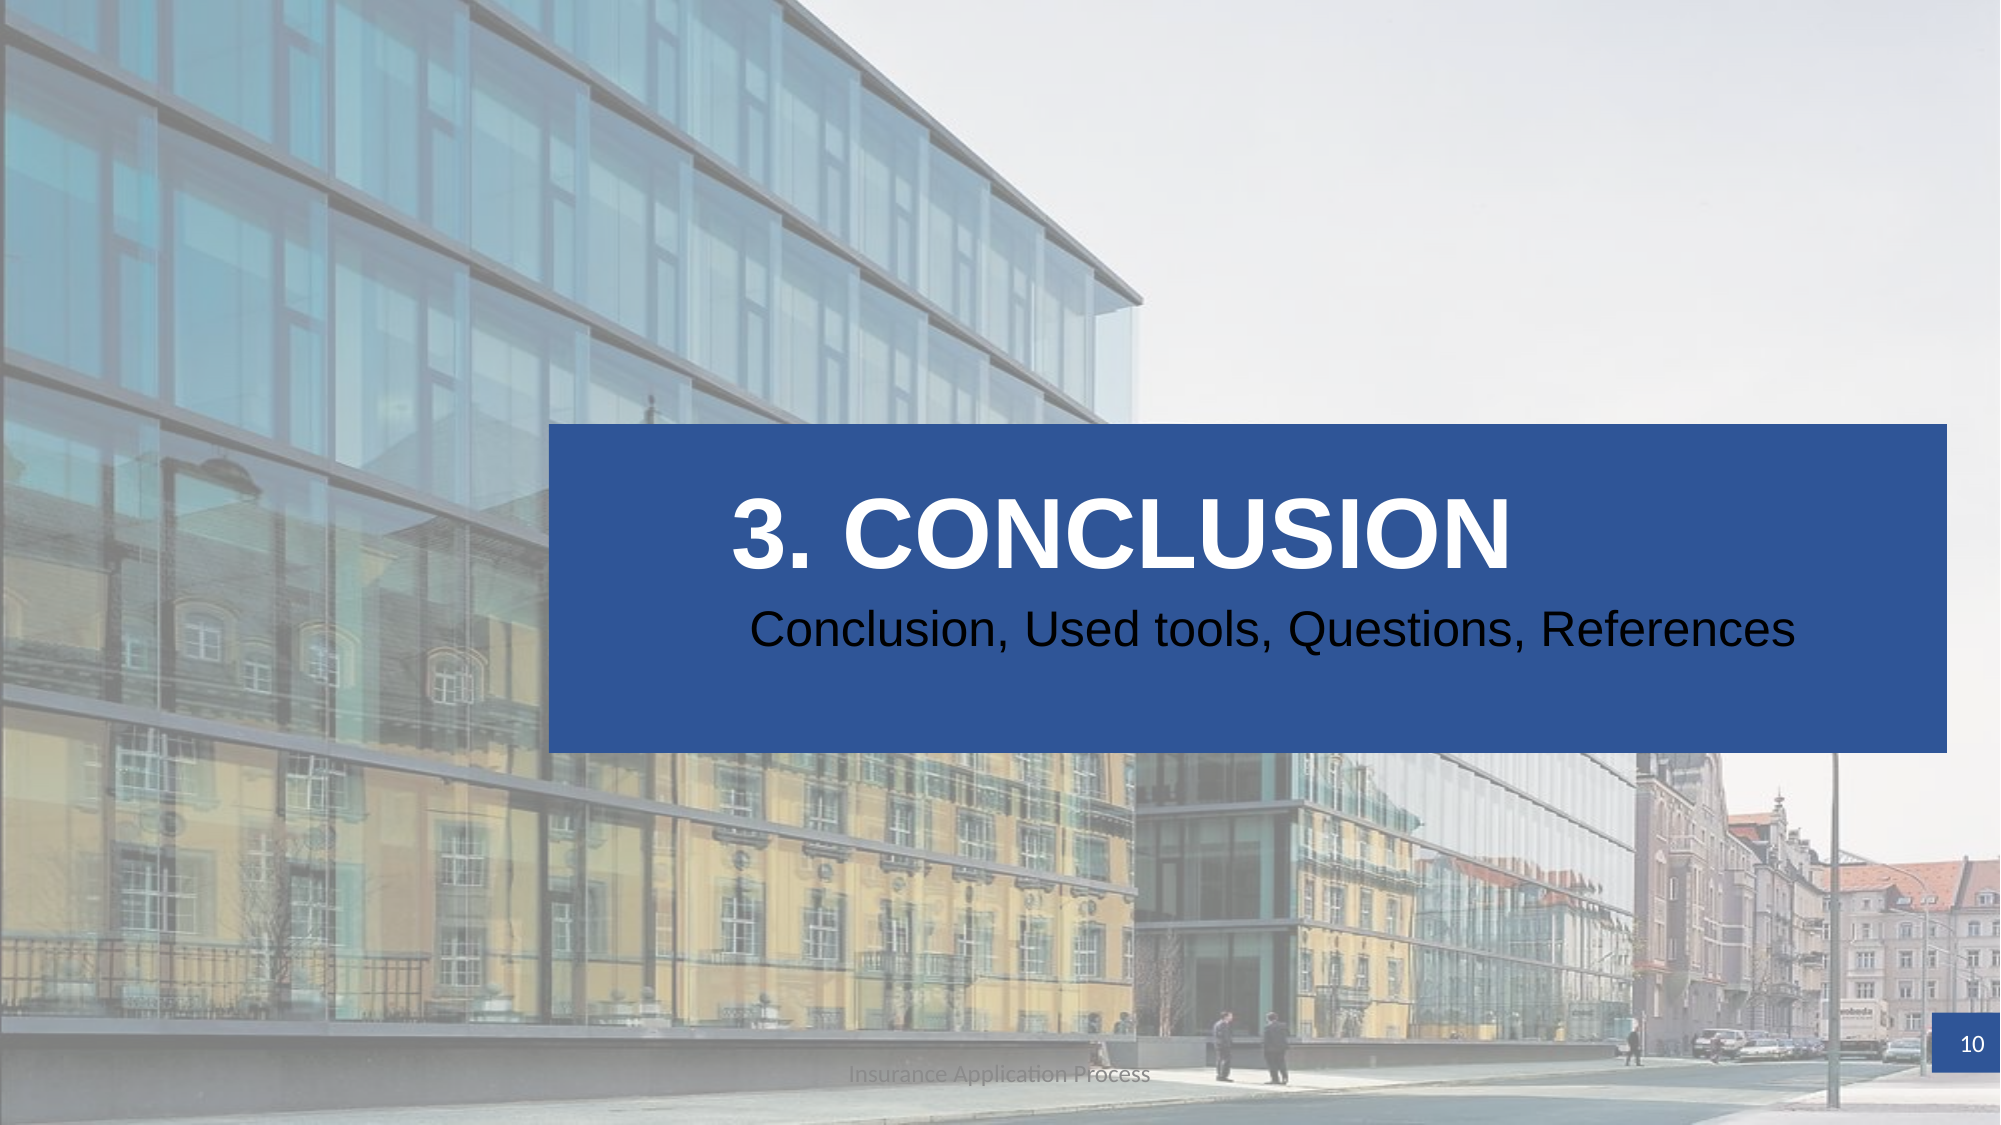

3. CONCLUSION

Conclusion, Used tools, Questions, References

10
Insurance Application Process